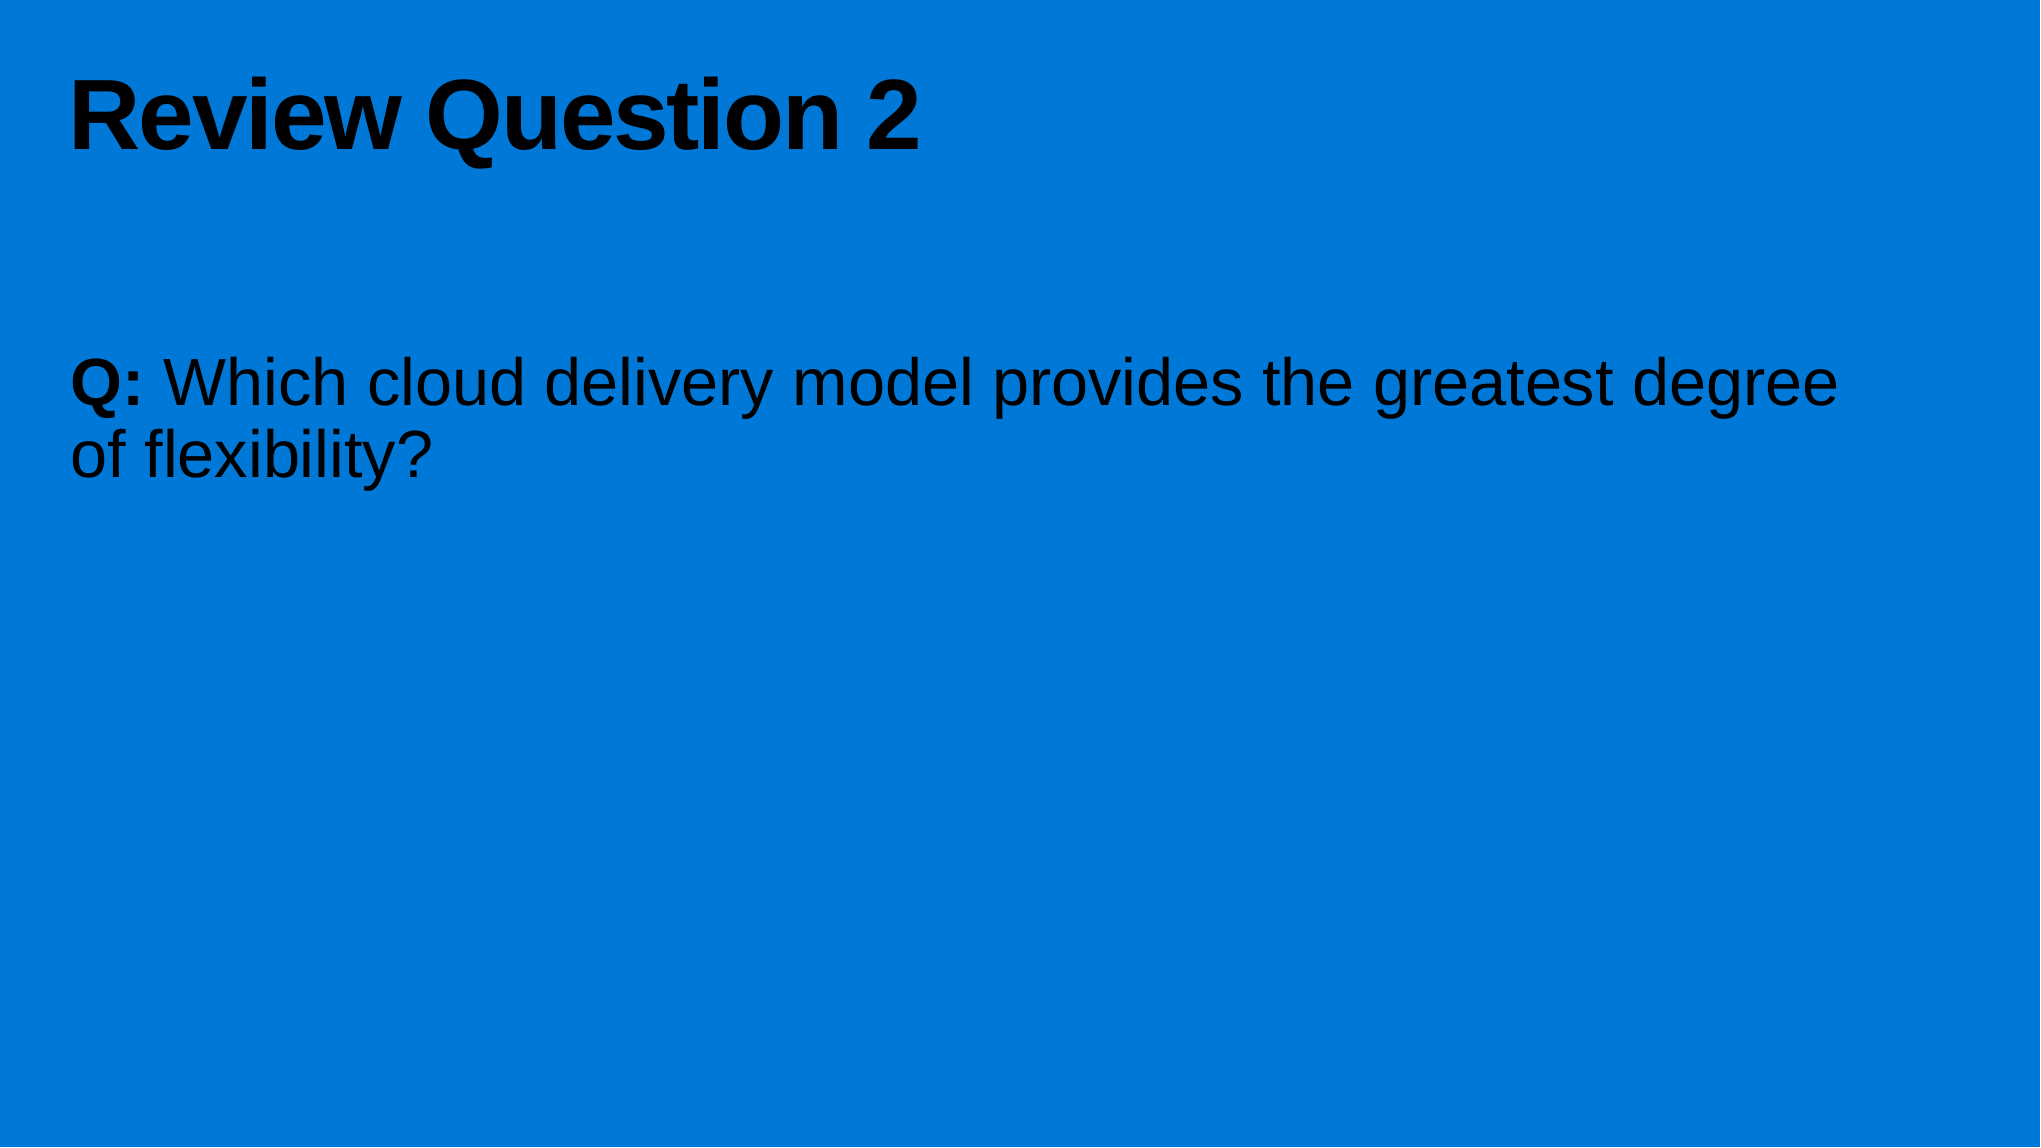

Review Question 2
Q: Which cloud delivery model provides the greatest degree of flexibility?